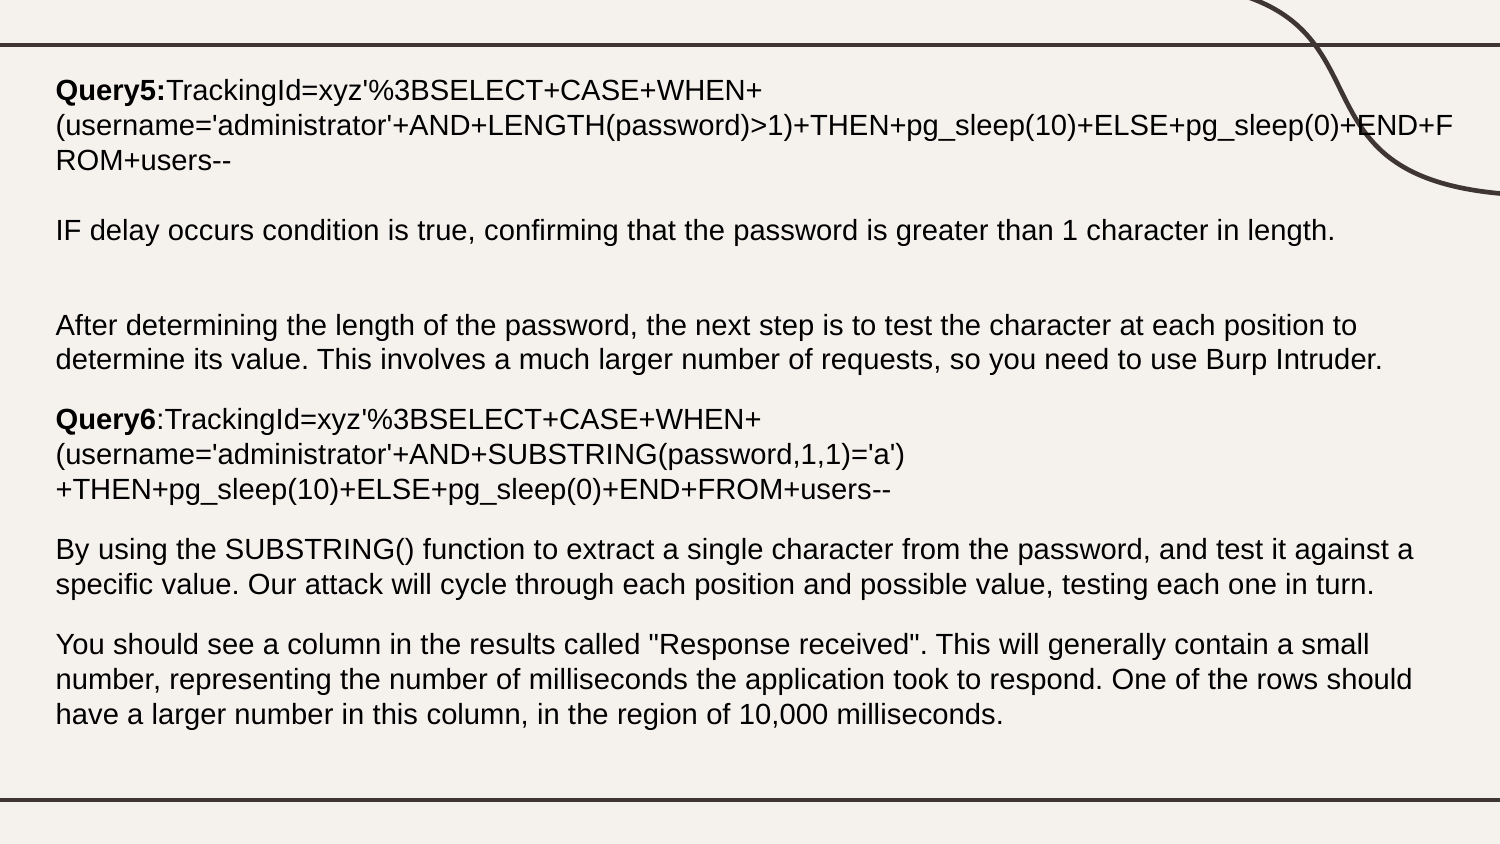

Query5:TrackingId=xyz'%3BSELECT+CASE+WHEN+(username='administrator'+AND+LENGTH(password)>1)+THEN+pg_sleep(10)+ELSE+pg_sleep(0)+END+FROM+users--

IF delay occurs condition is true, confirming that the password is greater than 1 character in length.

After determining the length of the password, the next step is to test the character at each position to determine its value. This involves a much larger number of requests, so you need to use Burp Intruder.
Query6:TrackingId=xyz'%3BSELECT+CASE+WHEN+(username='administrator'+AND+SUBSTRING(password,1,1)='a')+THEN+pg_sleep(10)+ELSE+pg_sleep(0)+END+FROM+users--
By using the SUBSTRING() function to extract a single character from the password, and test it against a specific value. Our attack will cycle through each position and possible value, testing each one in turn.
You should see a column in the results called "Response received". This will generally contain a small number, representing the number of milliseconds the application took to respond. One of the rows should have a larger number in this column, in the region of 10,000 milliseconds.